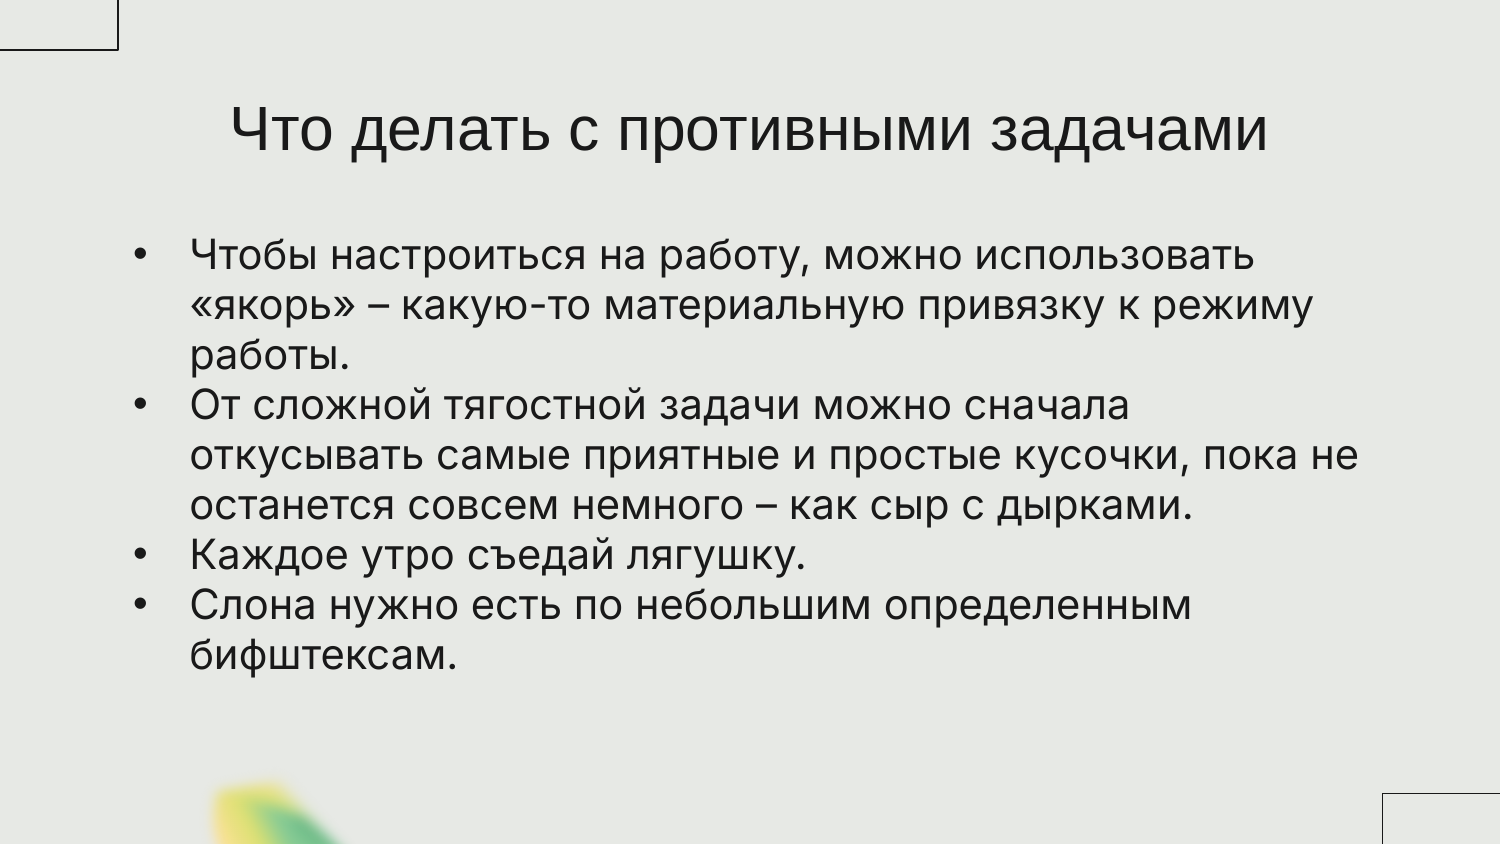

# Что делать с противными задачами
Чтобы настроиться на работу, можно использовать «якорь» – какую-то материальную привязку к режиму работы.
От сложной тягостной задачи можно сначала откусывать самые приятные и простые кусочки, пока не останется совсем немного – как сыр с дырками.
Каждое утро съедай лягушку.
Слона нужно есть по небольшим определенным бифштексам.